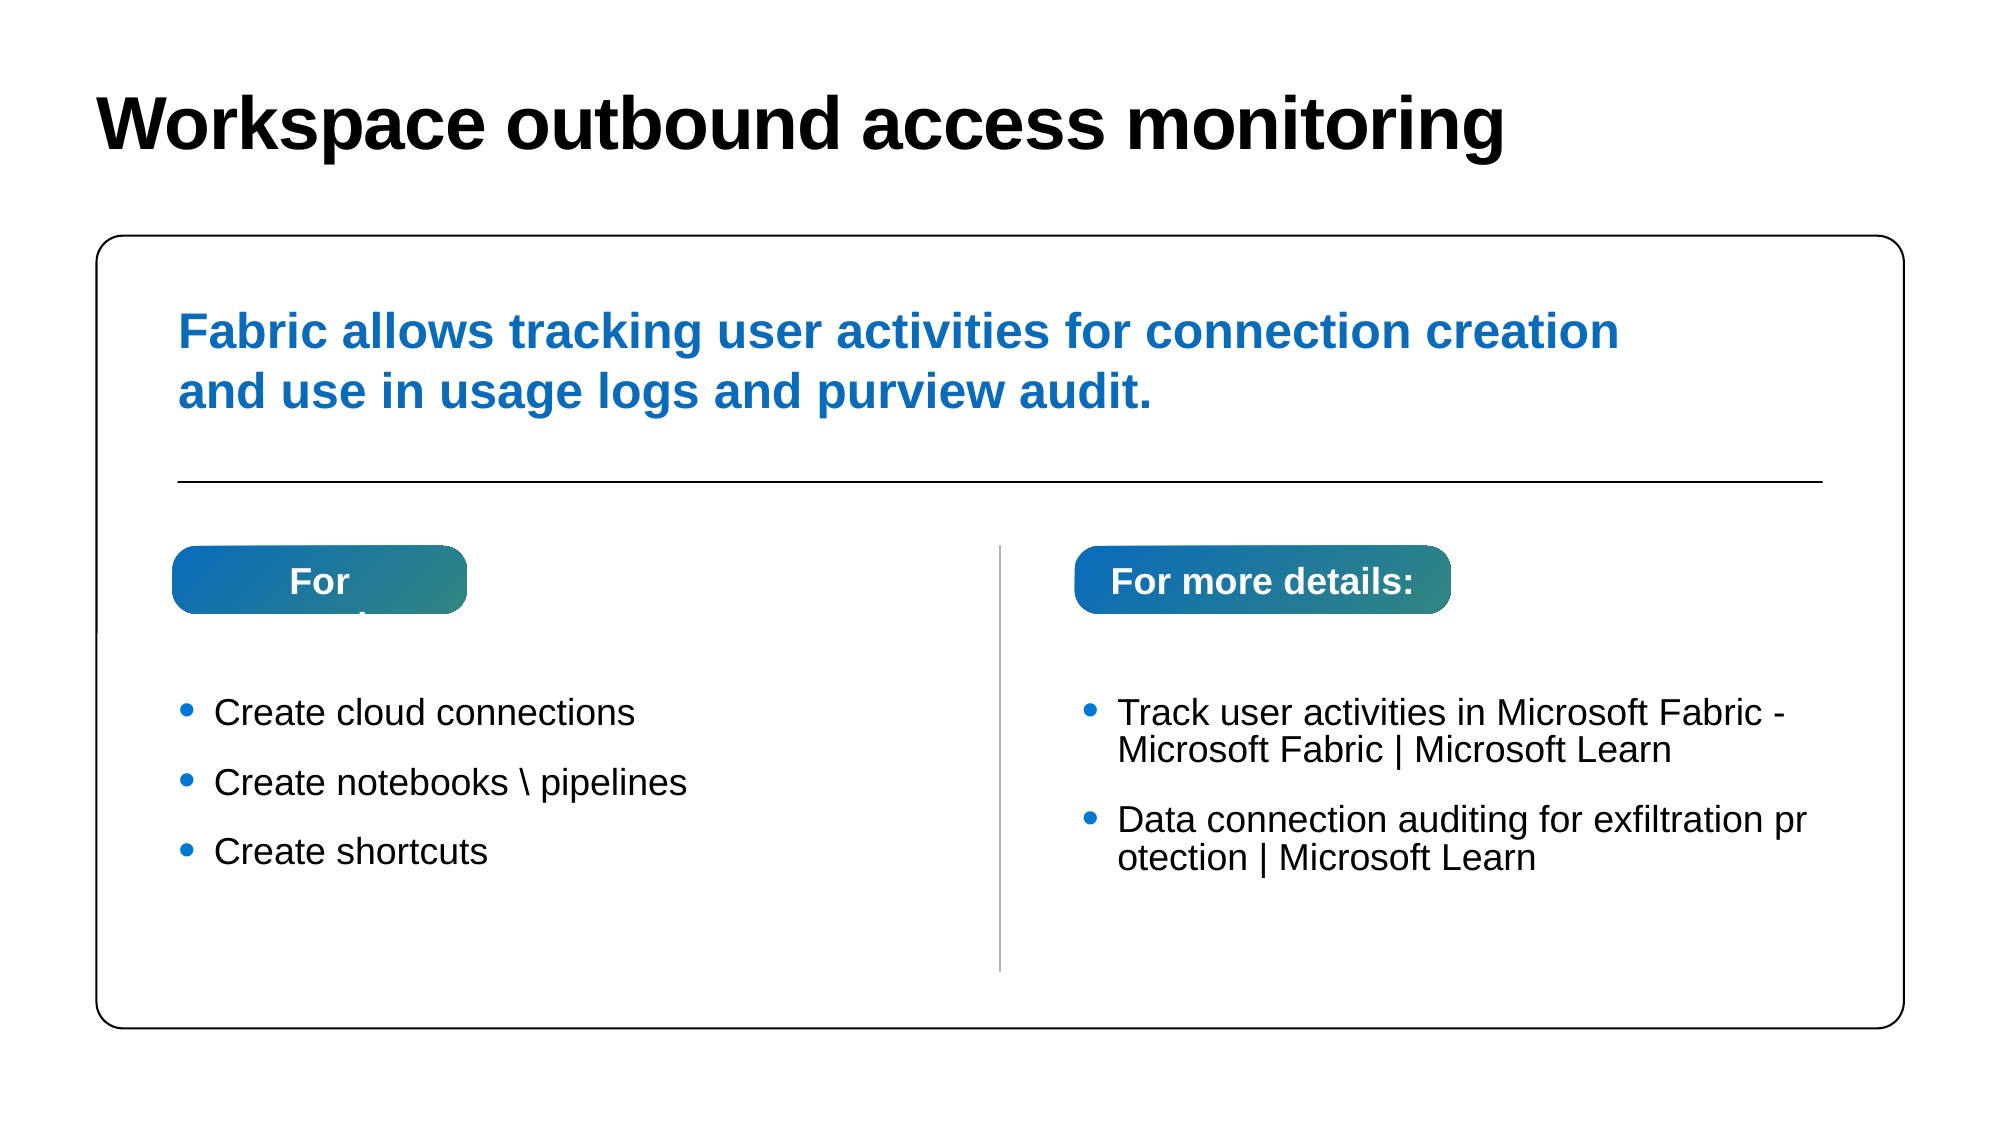

# Workspace outbound access monitoring

Fabric allows tracking user activities for connection creation
and use in usage logs and purview audit.
For example:
For more details:
Create cloud connections
Create notebooks \ pipelines
Create shortcuts
Track user activities in Microsoft Fabric - Microsoft Fabric | Microsoft Learn
Data connection auditing for exfiltration protection | Microsoft Learn